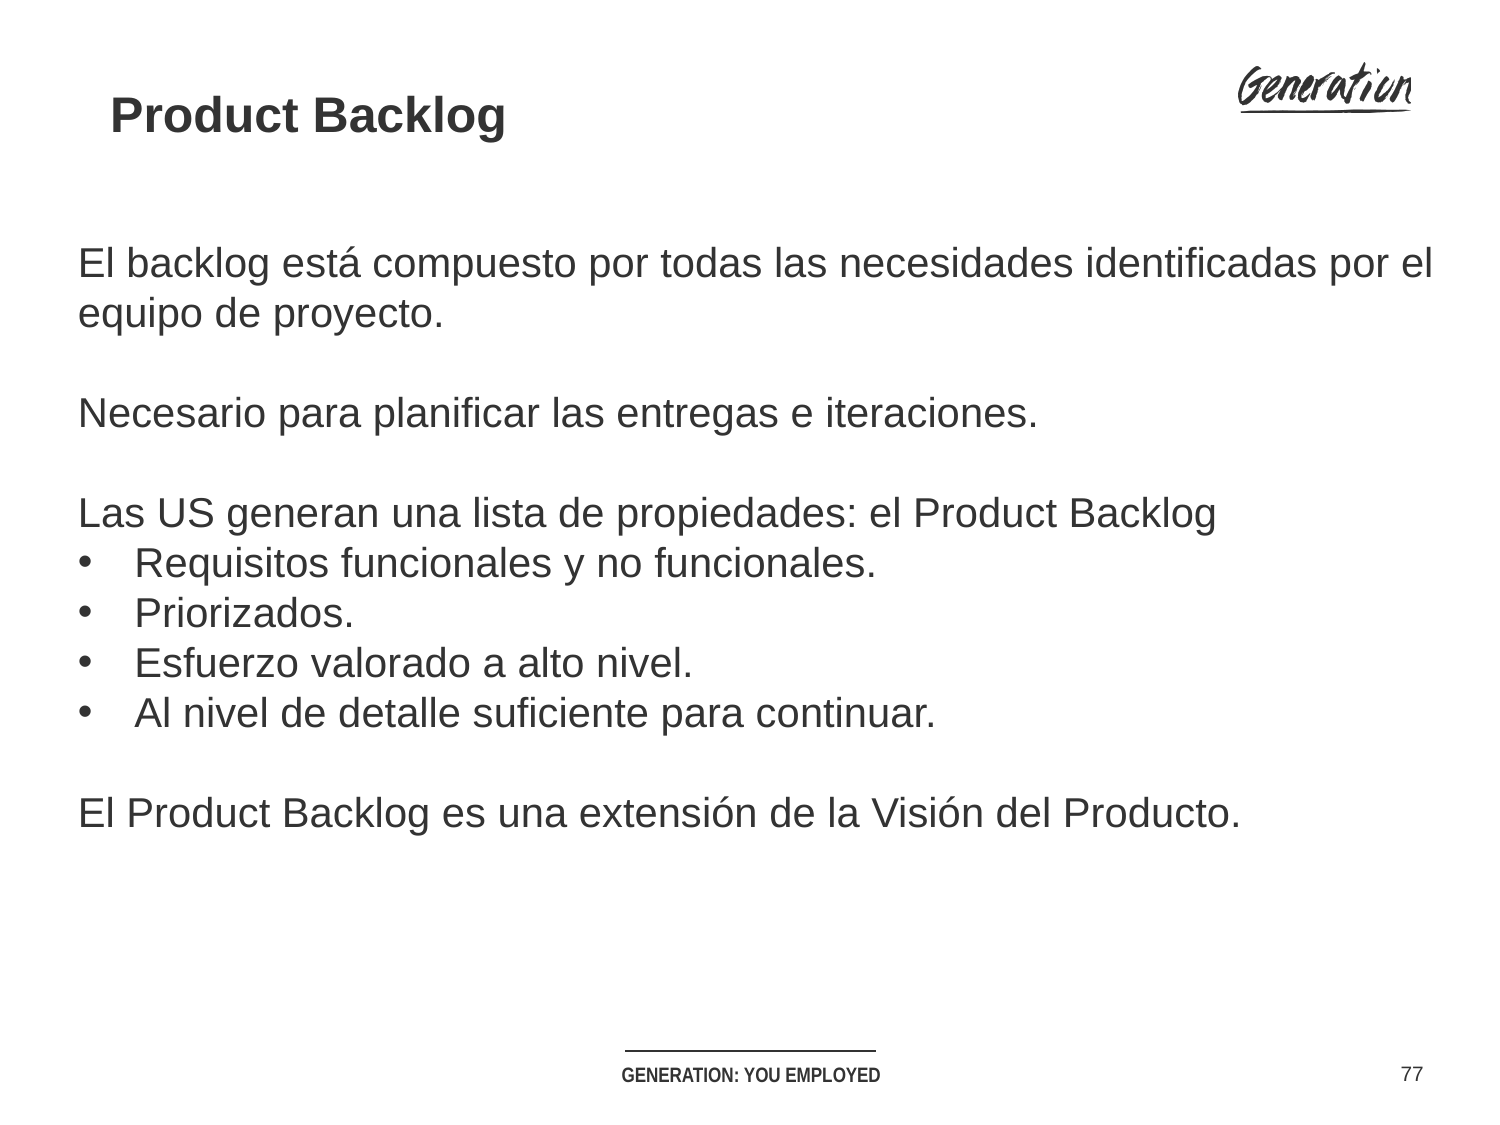

Product Backlog
El backlog está compuesto por todas las necesidades identificadas por el equipo de proyecto.

Necesario para planificar las entregas e iteraciones.

Las US generan una lista de propiedades: el Product Backlog
Requisitos funcionales y no funcionales.
Priorizados.
Esfuerzo valorado a alto nivel.
Al nivel de detalle suficiente para continuar.

El Product Backlog es una extensión de la Visión del Producto.